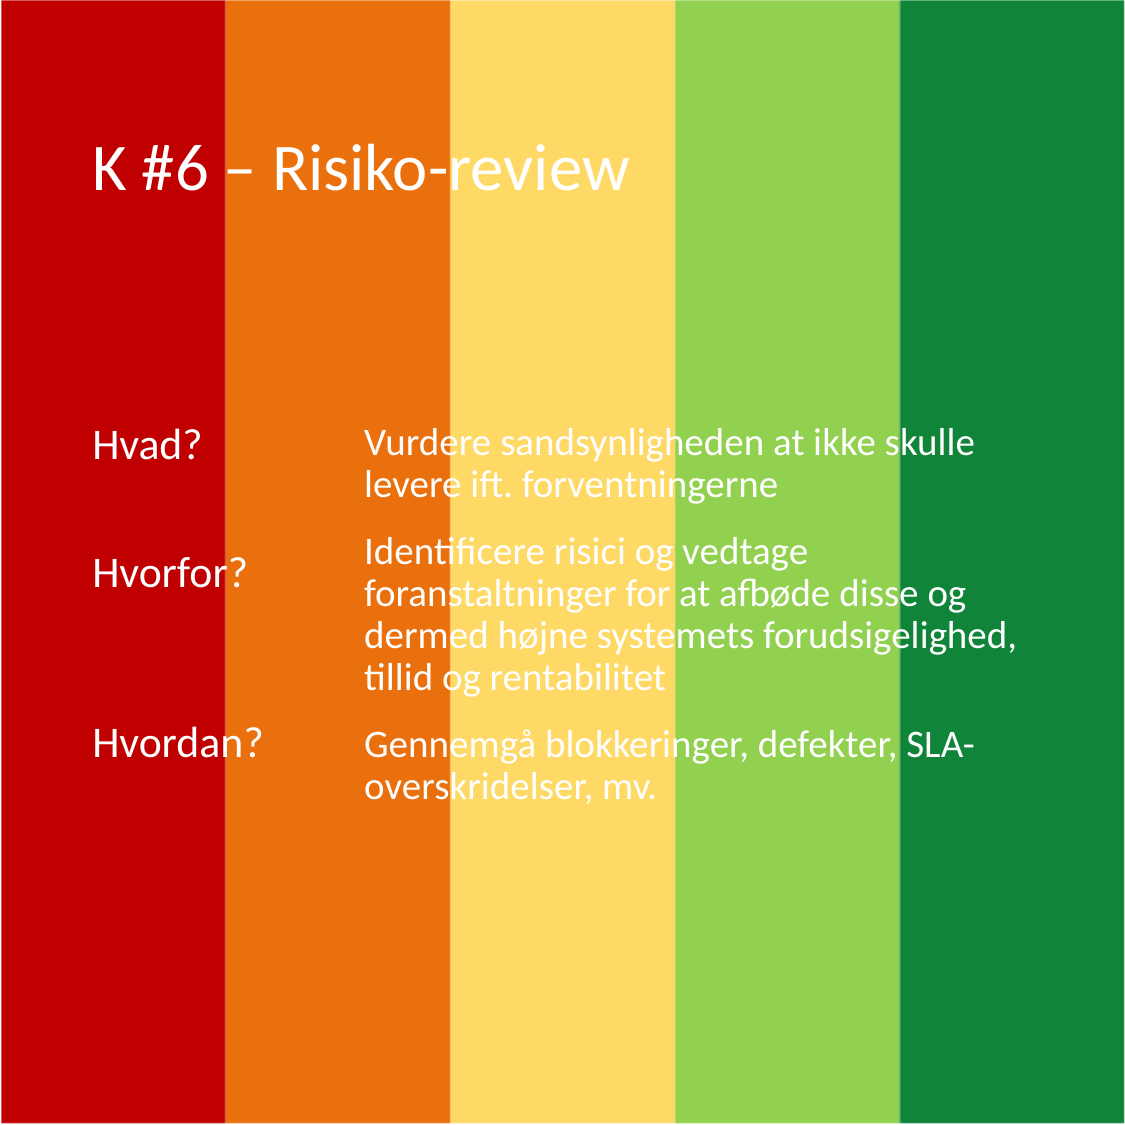

# K #6 – Risiko-review
Hvad?
Hvorfor?
Hvordan?
Vurdere sandsynligheden at ikke skulle levere ift. forventningerne
Identificere risici og vedtage foranstaltninger for at afbøde disse og dermed højne systemets forudsigelighed, tillid og rentabilitet
Gennemgå blokkeringer, defekter, SLA-overskridelser, mv.